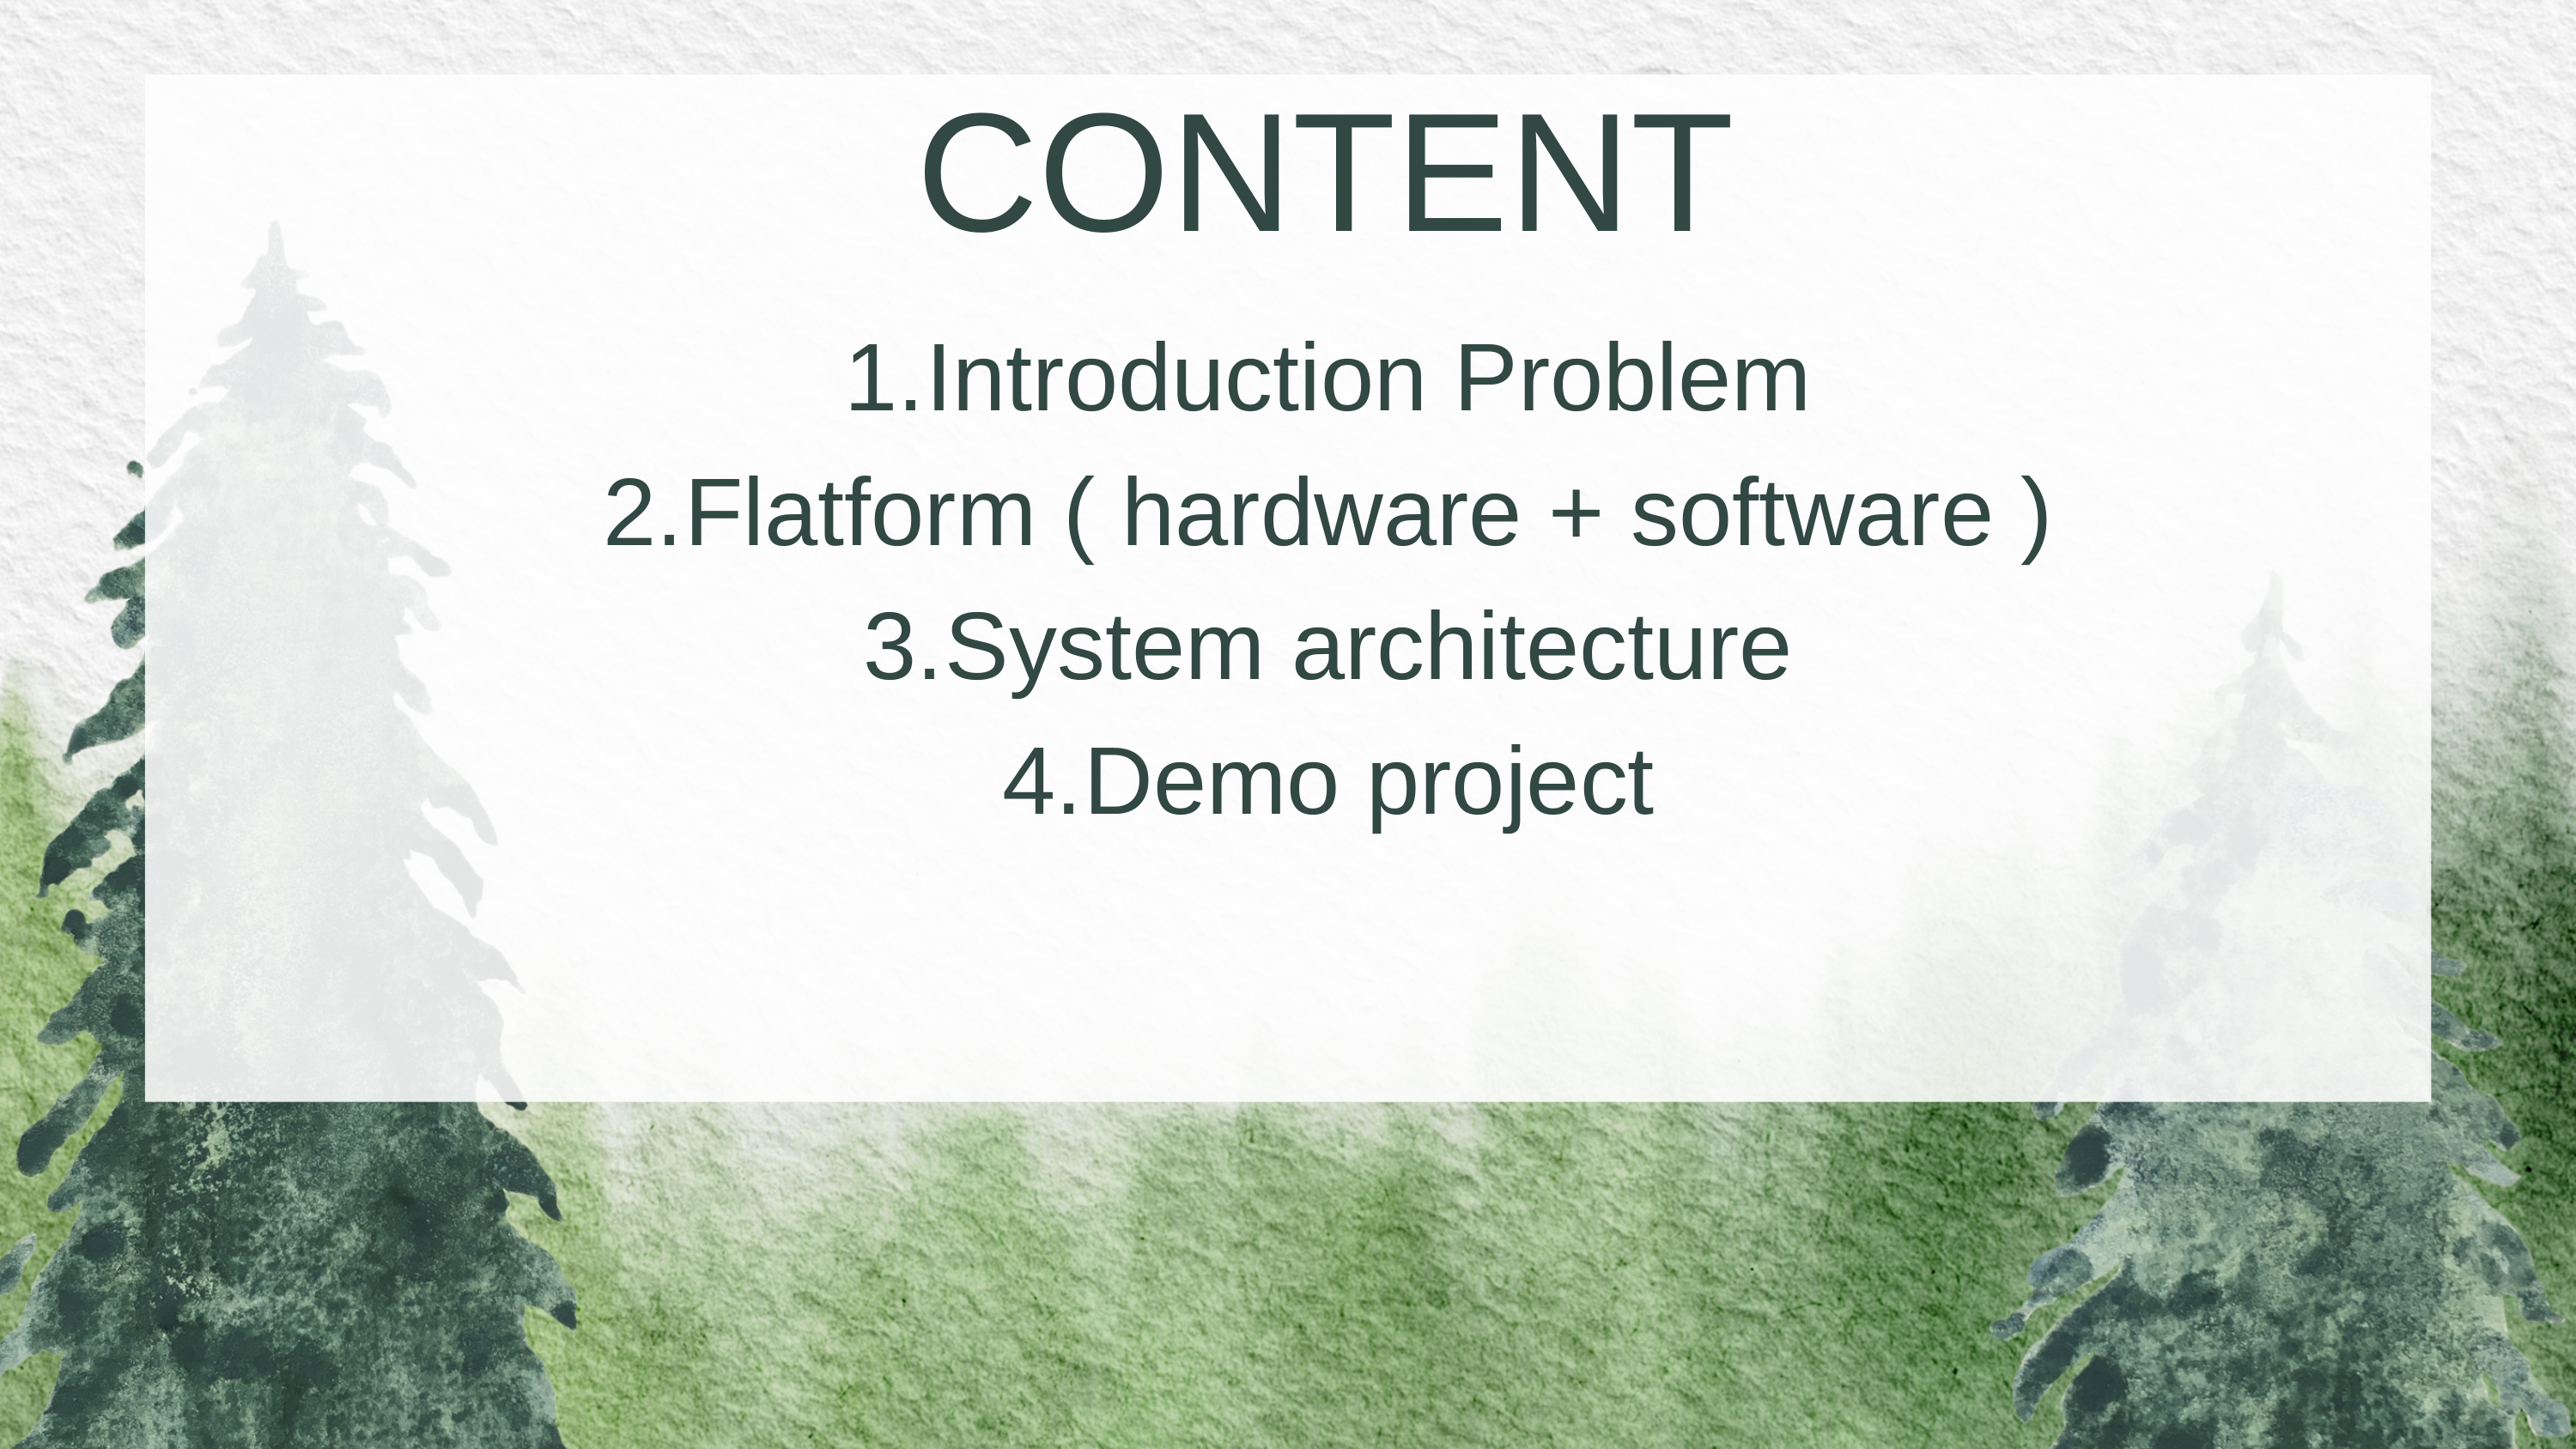

CONTENT

Introduction Problem
Flatform ( hardware + software )
System architecture
Demo project